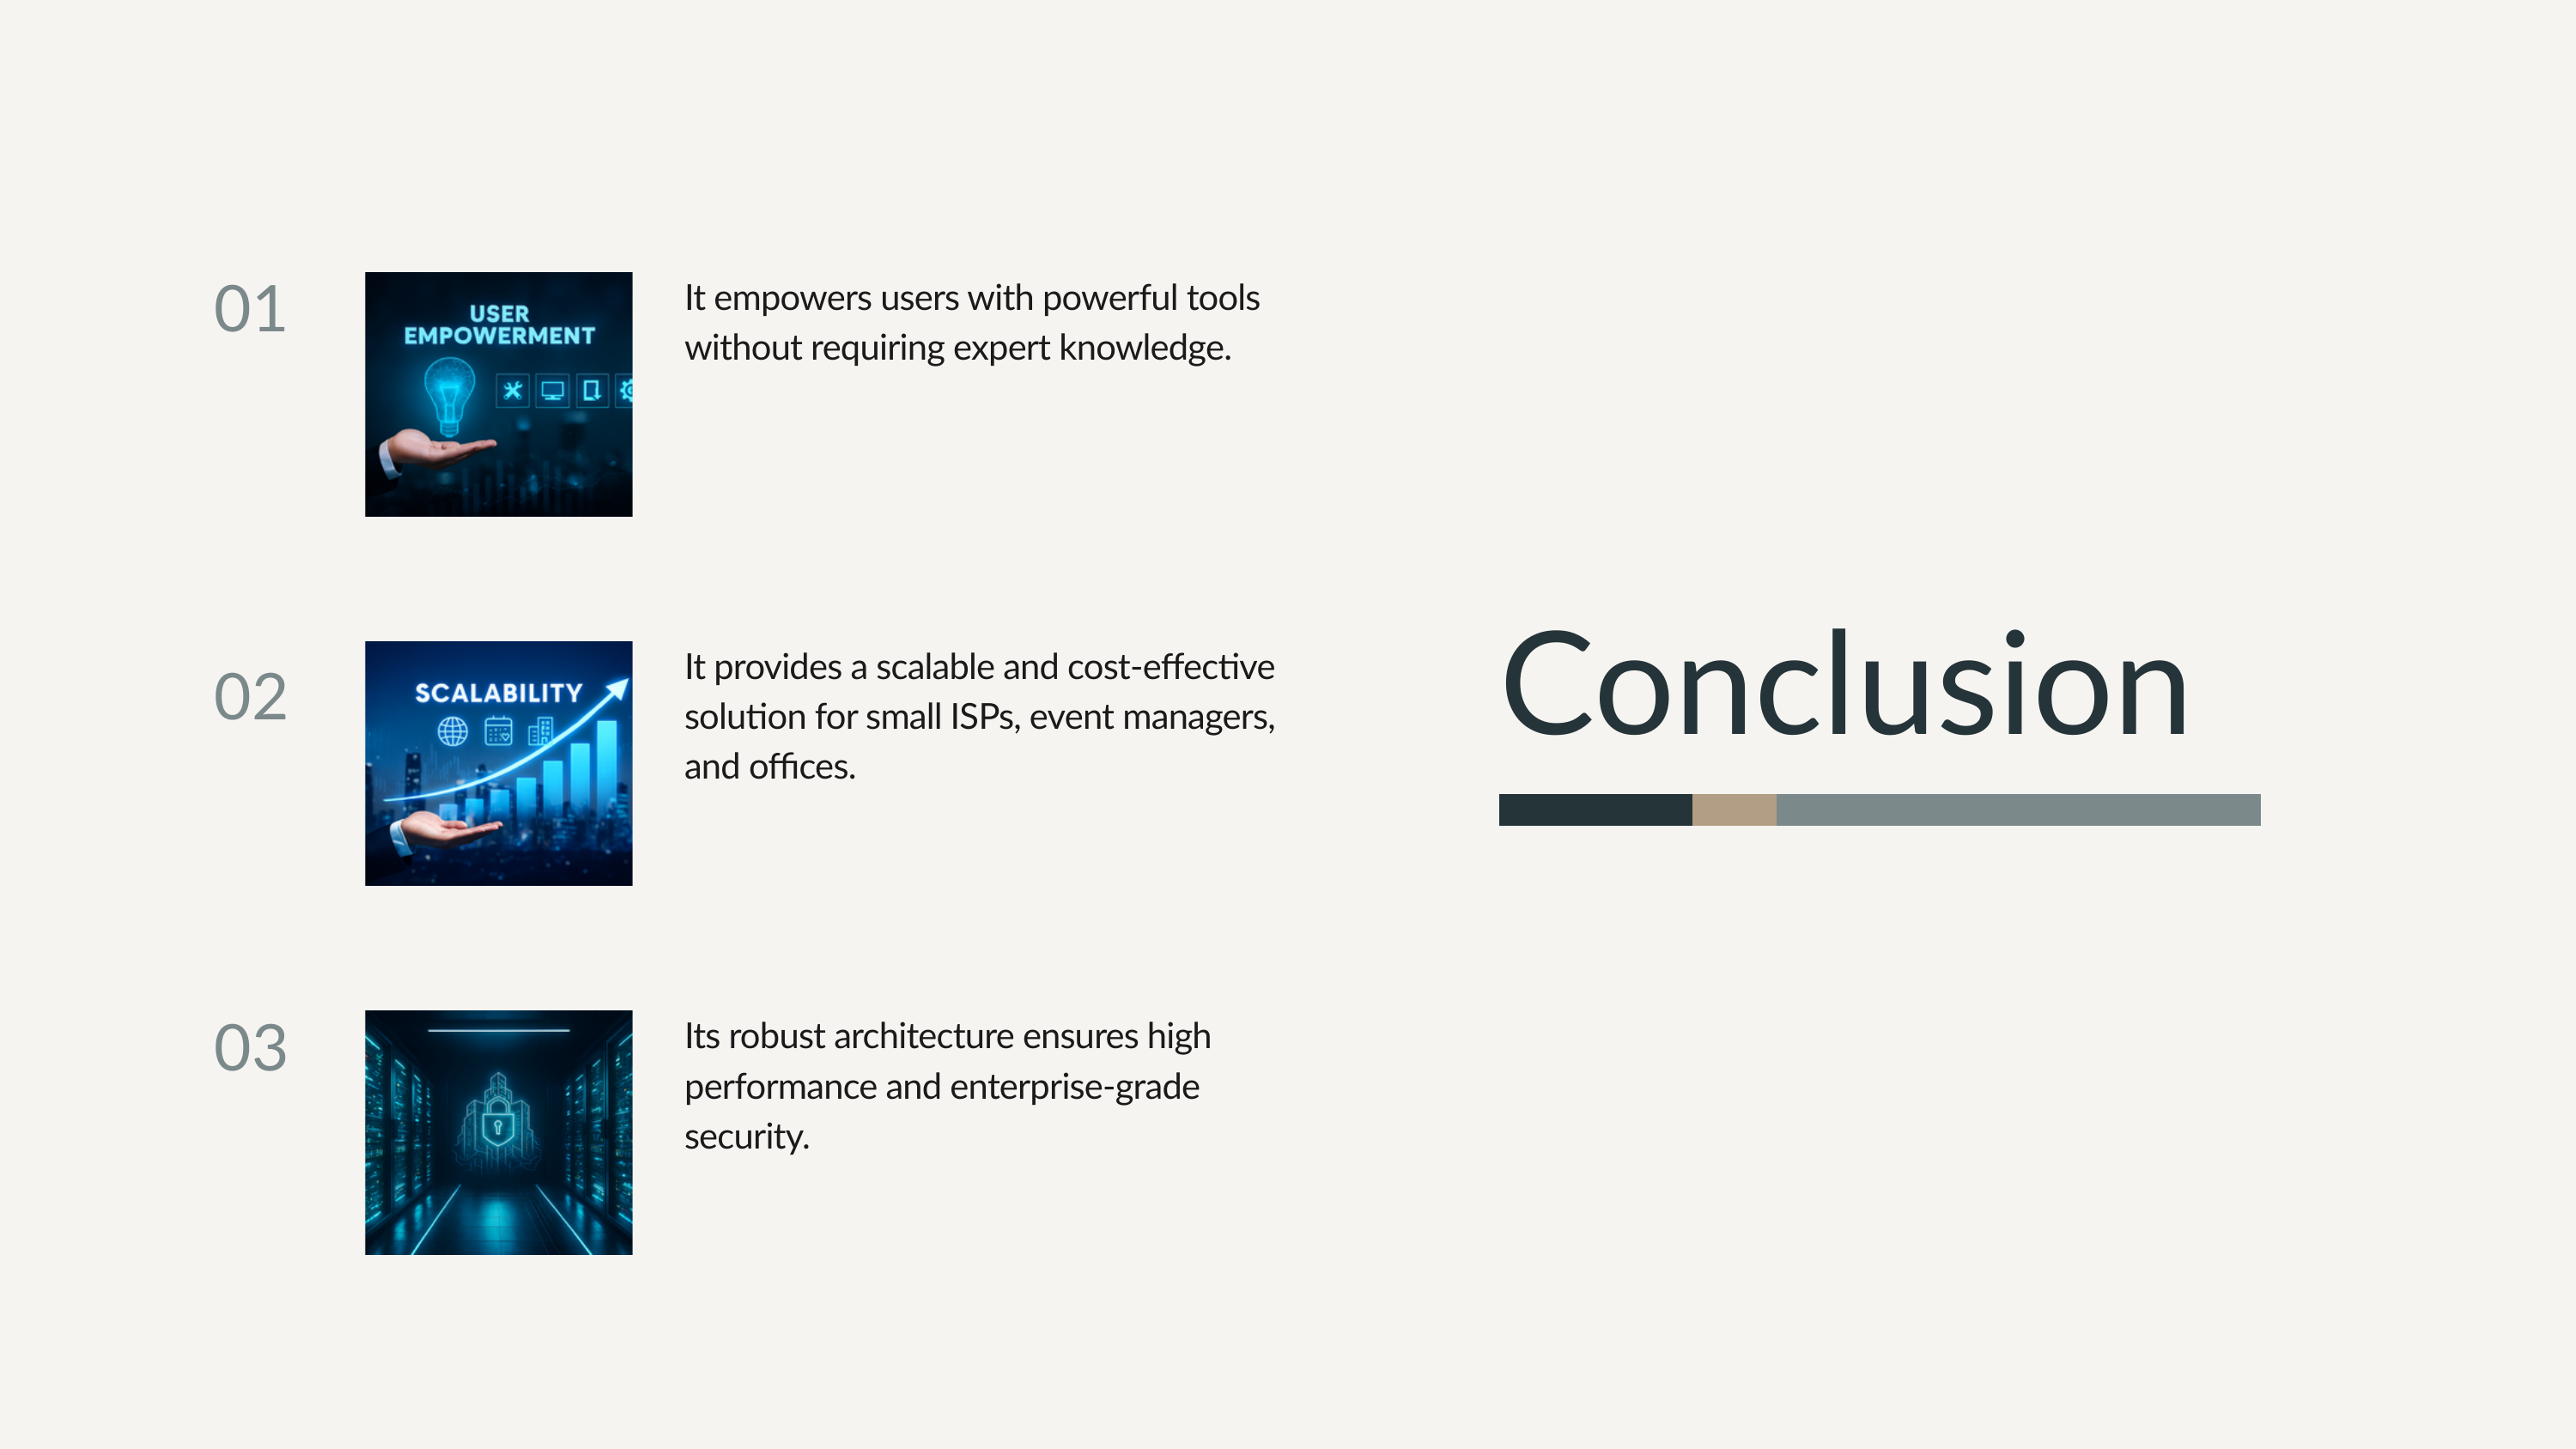

It empowers users with powerful tools without requiring expert knowledge.

01

Conclusion
It provides a scalable and cost-effective solution for small ISPs, event managers, and offices.

02
Its robust architecture ensures high performance and enterprise-grade security.

03